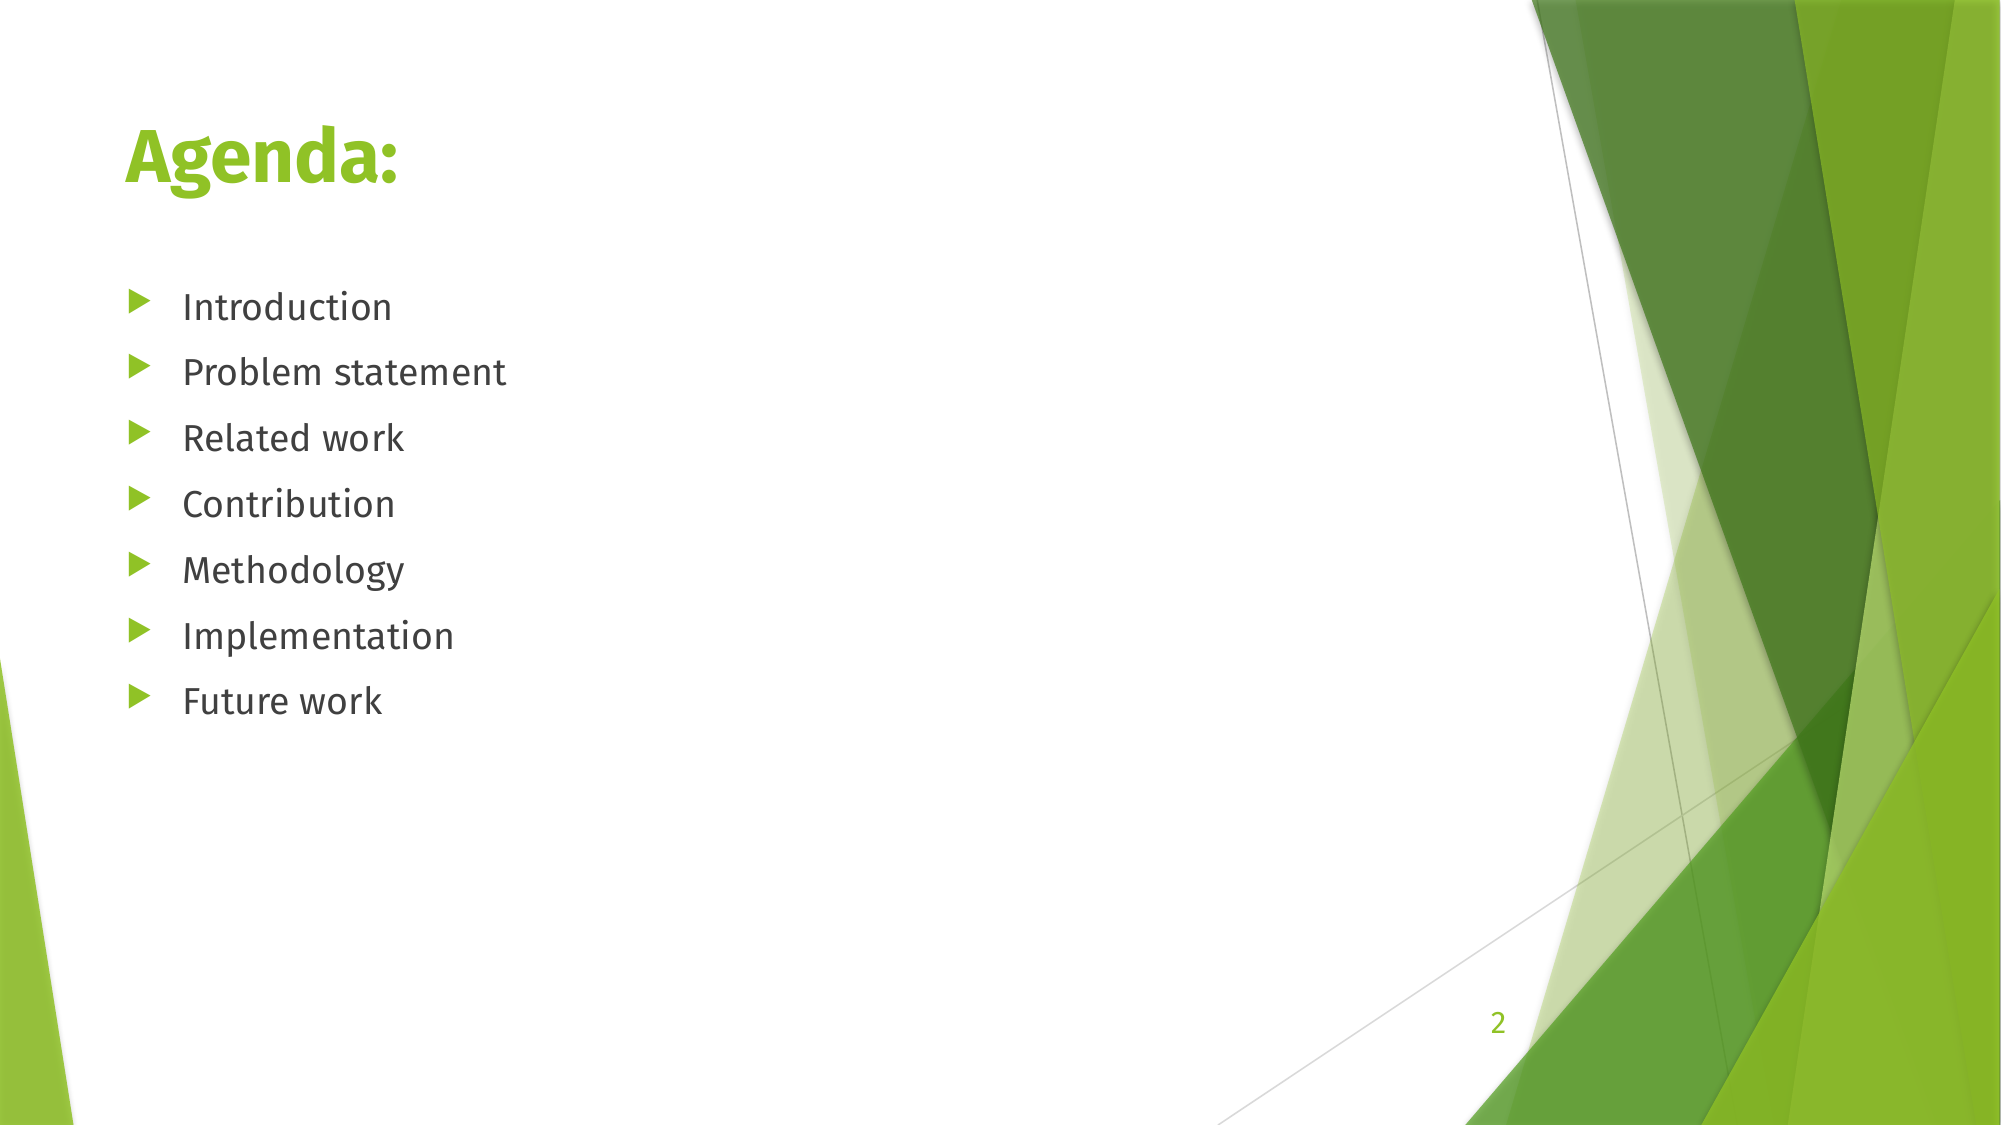

# Agenda:
Introduction
Problem statement
Related work
Contribution
Methodology
Implementation
Future work
2